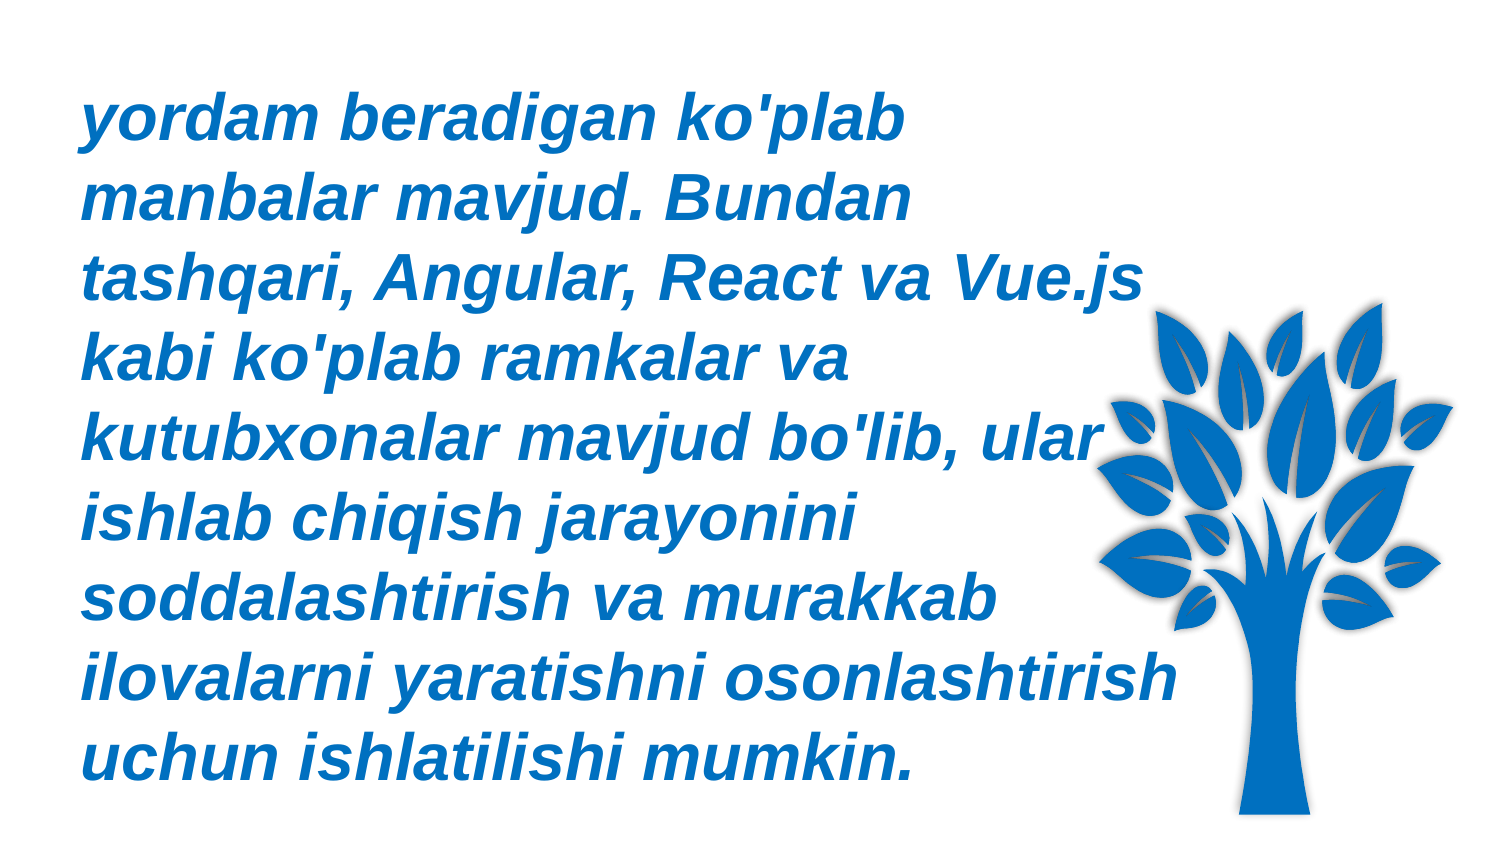

yordam beradigan ko'plab manbalar mavjud. Bundan tashqari, Angular, React va Vue.js kabi ko'plab ramkalar va kutubxonalar mavjud bo'lib, ular ishlab chiqish jarayonini soddalashtirish va murakkab ilovalarni yaratishni osonlashtirish uchun ishlatilishi mumkin.